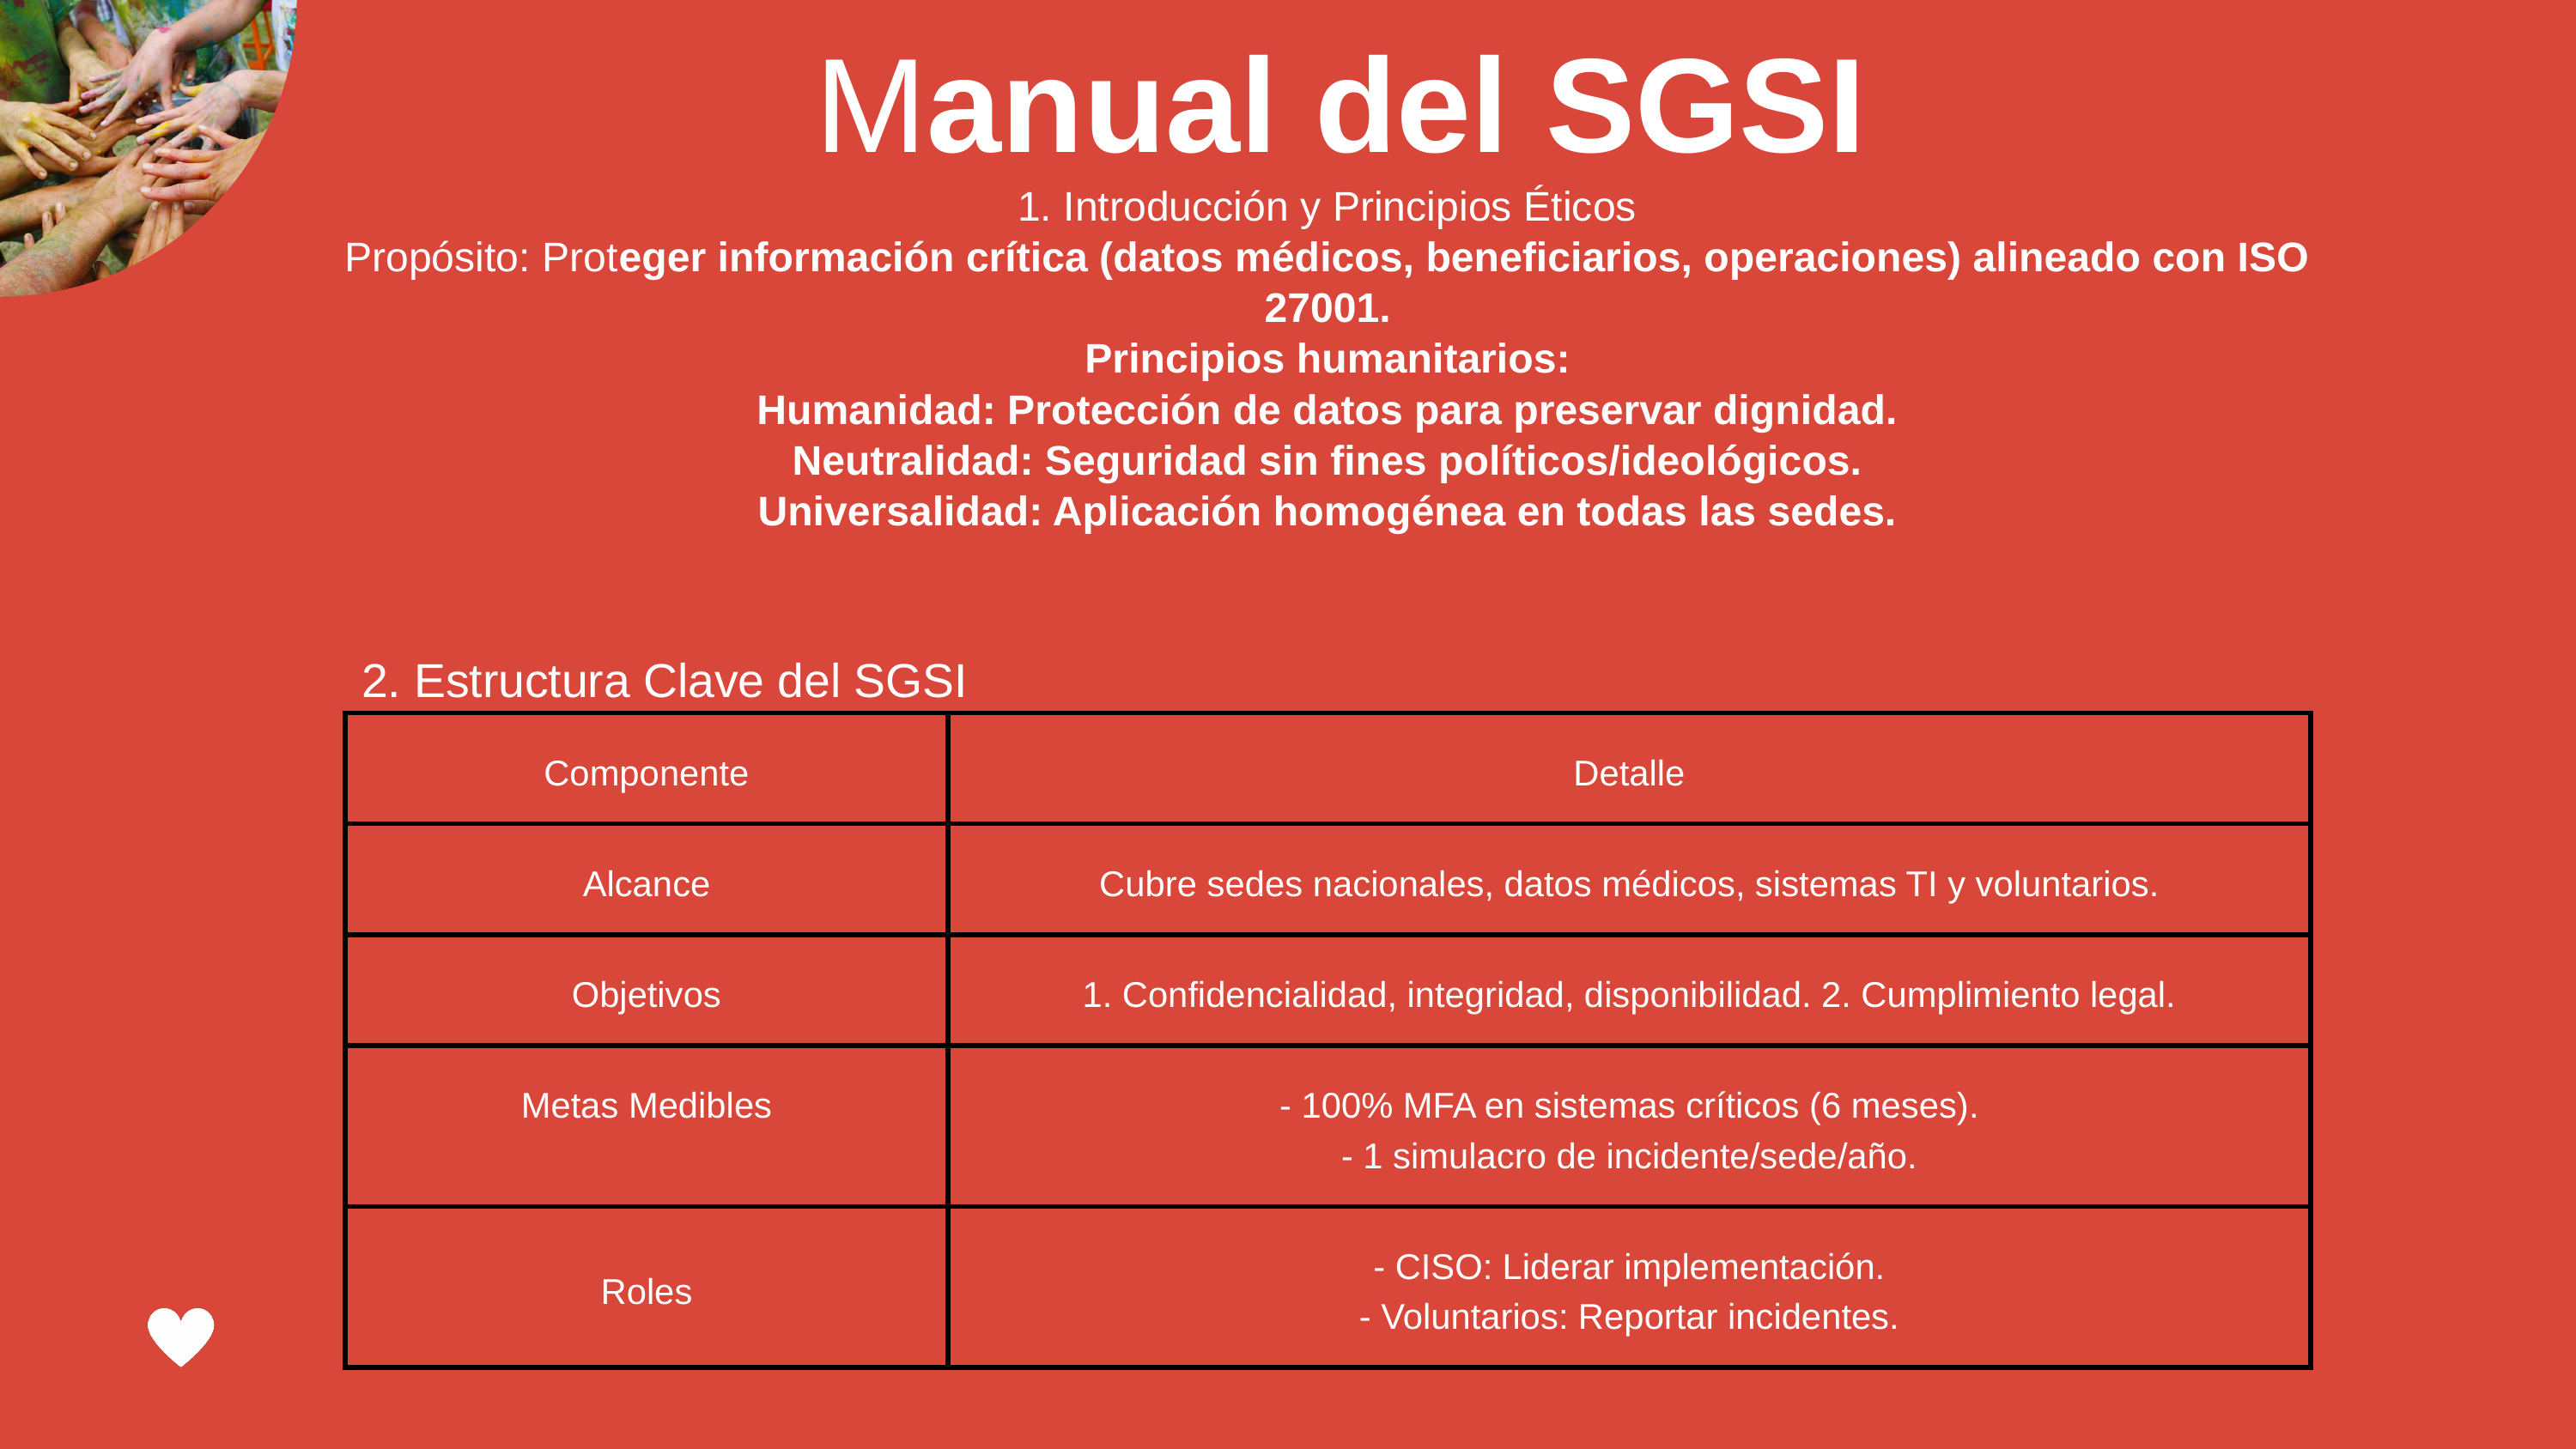

Manual del SGSI
1. Introducción y Principios Éticos
Propósito: Proteger información crítica (datos médicos, beneficiarios, operaciones) alineado con ISO 27001.
Principios humanitarios:
Humanidad: Protección de datos para preservar dignidad.
Neutralidad: Seguridad sin fines políticos/ideológicos.
Universalidad: Aplicación homogénea en todas las sedes.

2. Estructura Clave del SGSI
| Componente | Detalle |
| --- | --- |
| Alcance | Cubre sedes nacionales, datos médicos, sistemas TI y voluntarios. |
| Objetivos | 1. Confidencialidad, integridad, disponibilidad. 2. Cumplimiento legal. |
| Metas Medibles | - 100% MFA en sistemas críticos (6 meses). - 1 simulacro de incidente/sede/año. |
| Roles | - CISO: Liderar implementación. - Voluntarios: Reportar incidentes. |